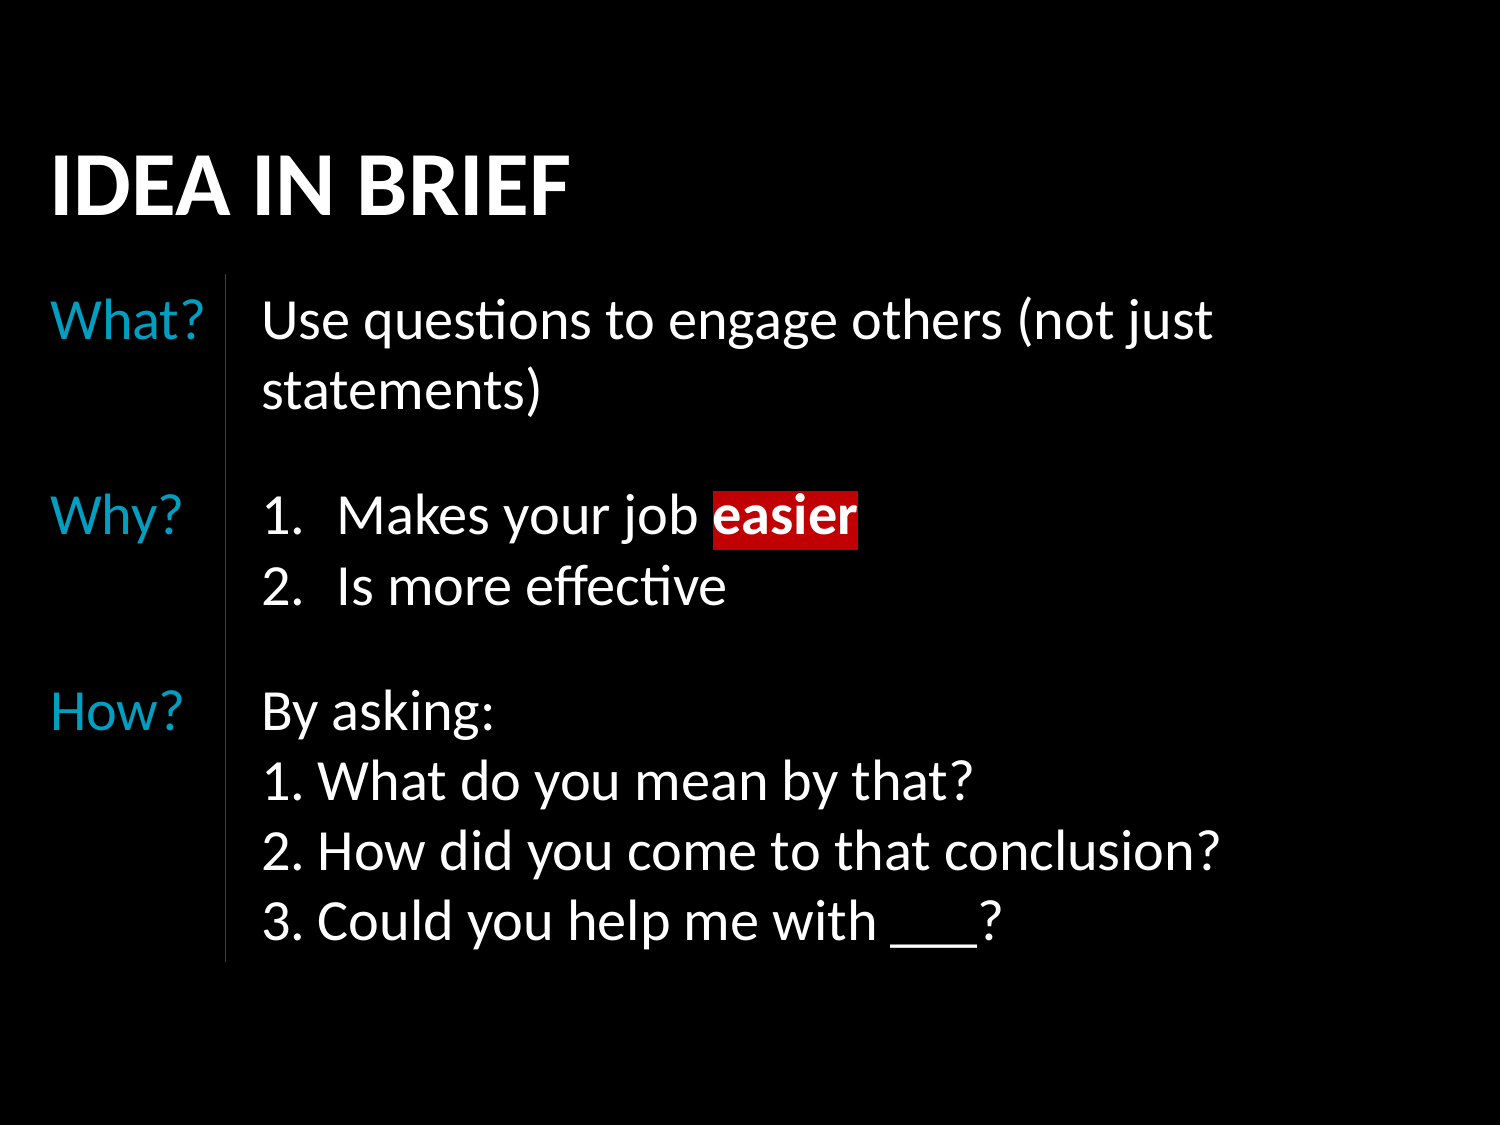

IDEA IN BRIEF
What?
Use questions to engage others (not just statements)
Why?
Makes your job easier
Is more effective
How?
By asking:
What do you mean by that?
How did you come to that conclusion?
Could you help me with ___?